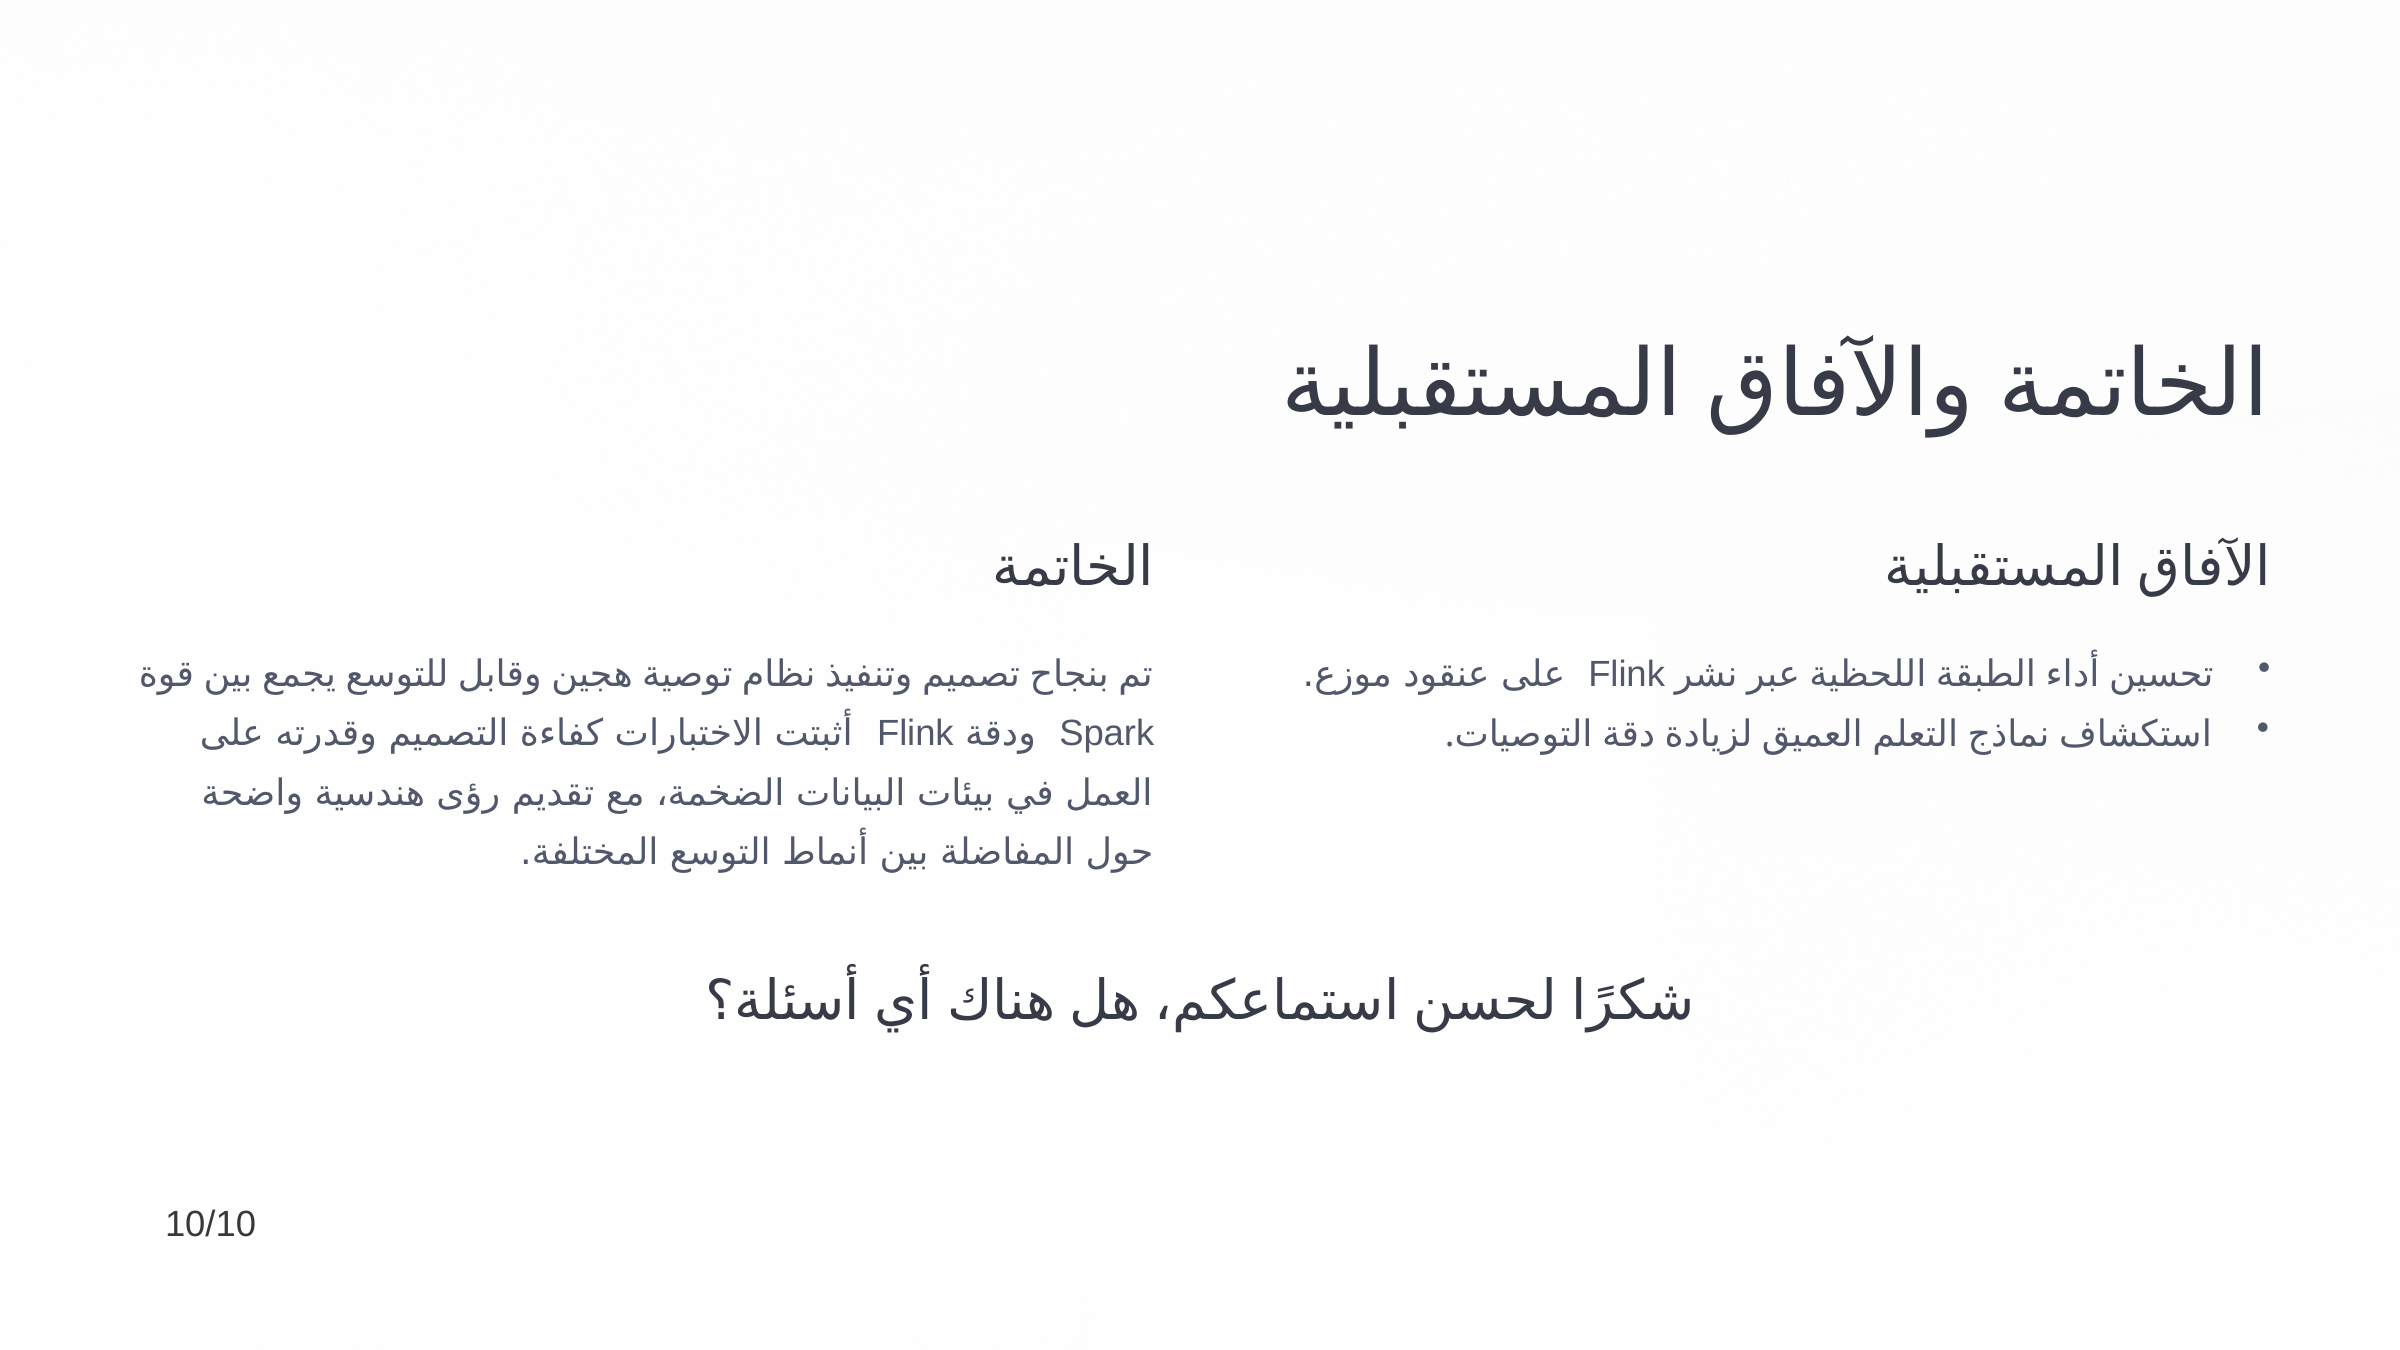

الخاتمة والآفاق المستقبلية
الخاتمة
الآفاق المستقبلية
تم بنجاح تصميم وتنفيذ نظام توصية هجين وقابل للتوسع يجمع بين قوة Spark  ودقة Flink  أثبتت الاختبارات كفاءة التصميم وقدرته على العمل في بيئات البيانات الضخمة، مع تقديم رؤى هندسية واضحة حول المفاضلة بين أنماط التوسع المختلفة.
تحسين أداء الطبقة اللحظية عبر نشر Flink  على عنقود موزع.
استكشاف نماذج التعلم العميق لزيادة دقة التوصيات.
شكرًا لحسن استماعكم، هل هناك أي أسئلة؟
10/10